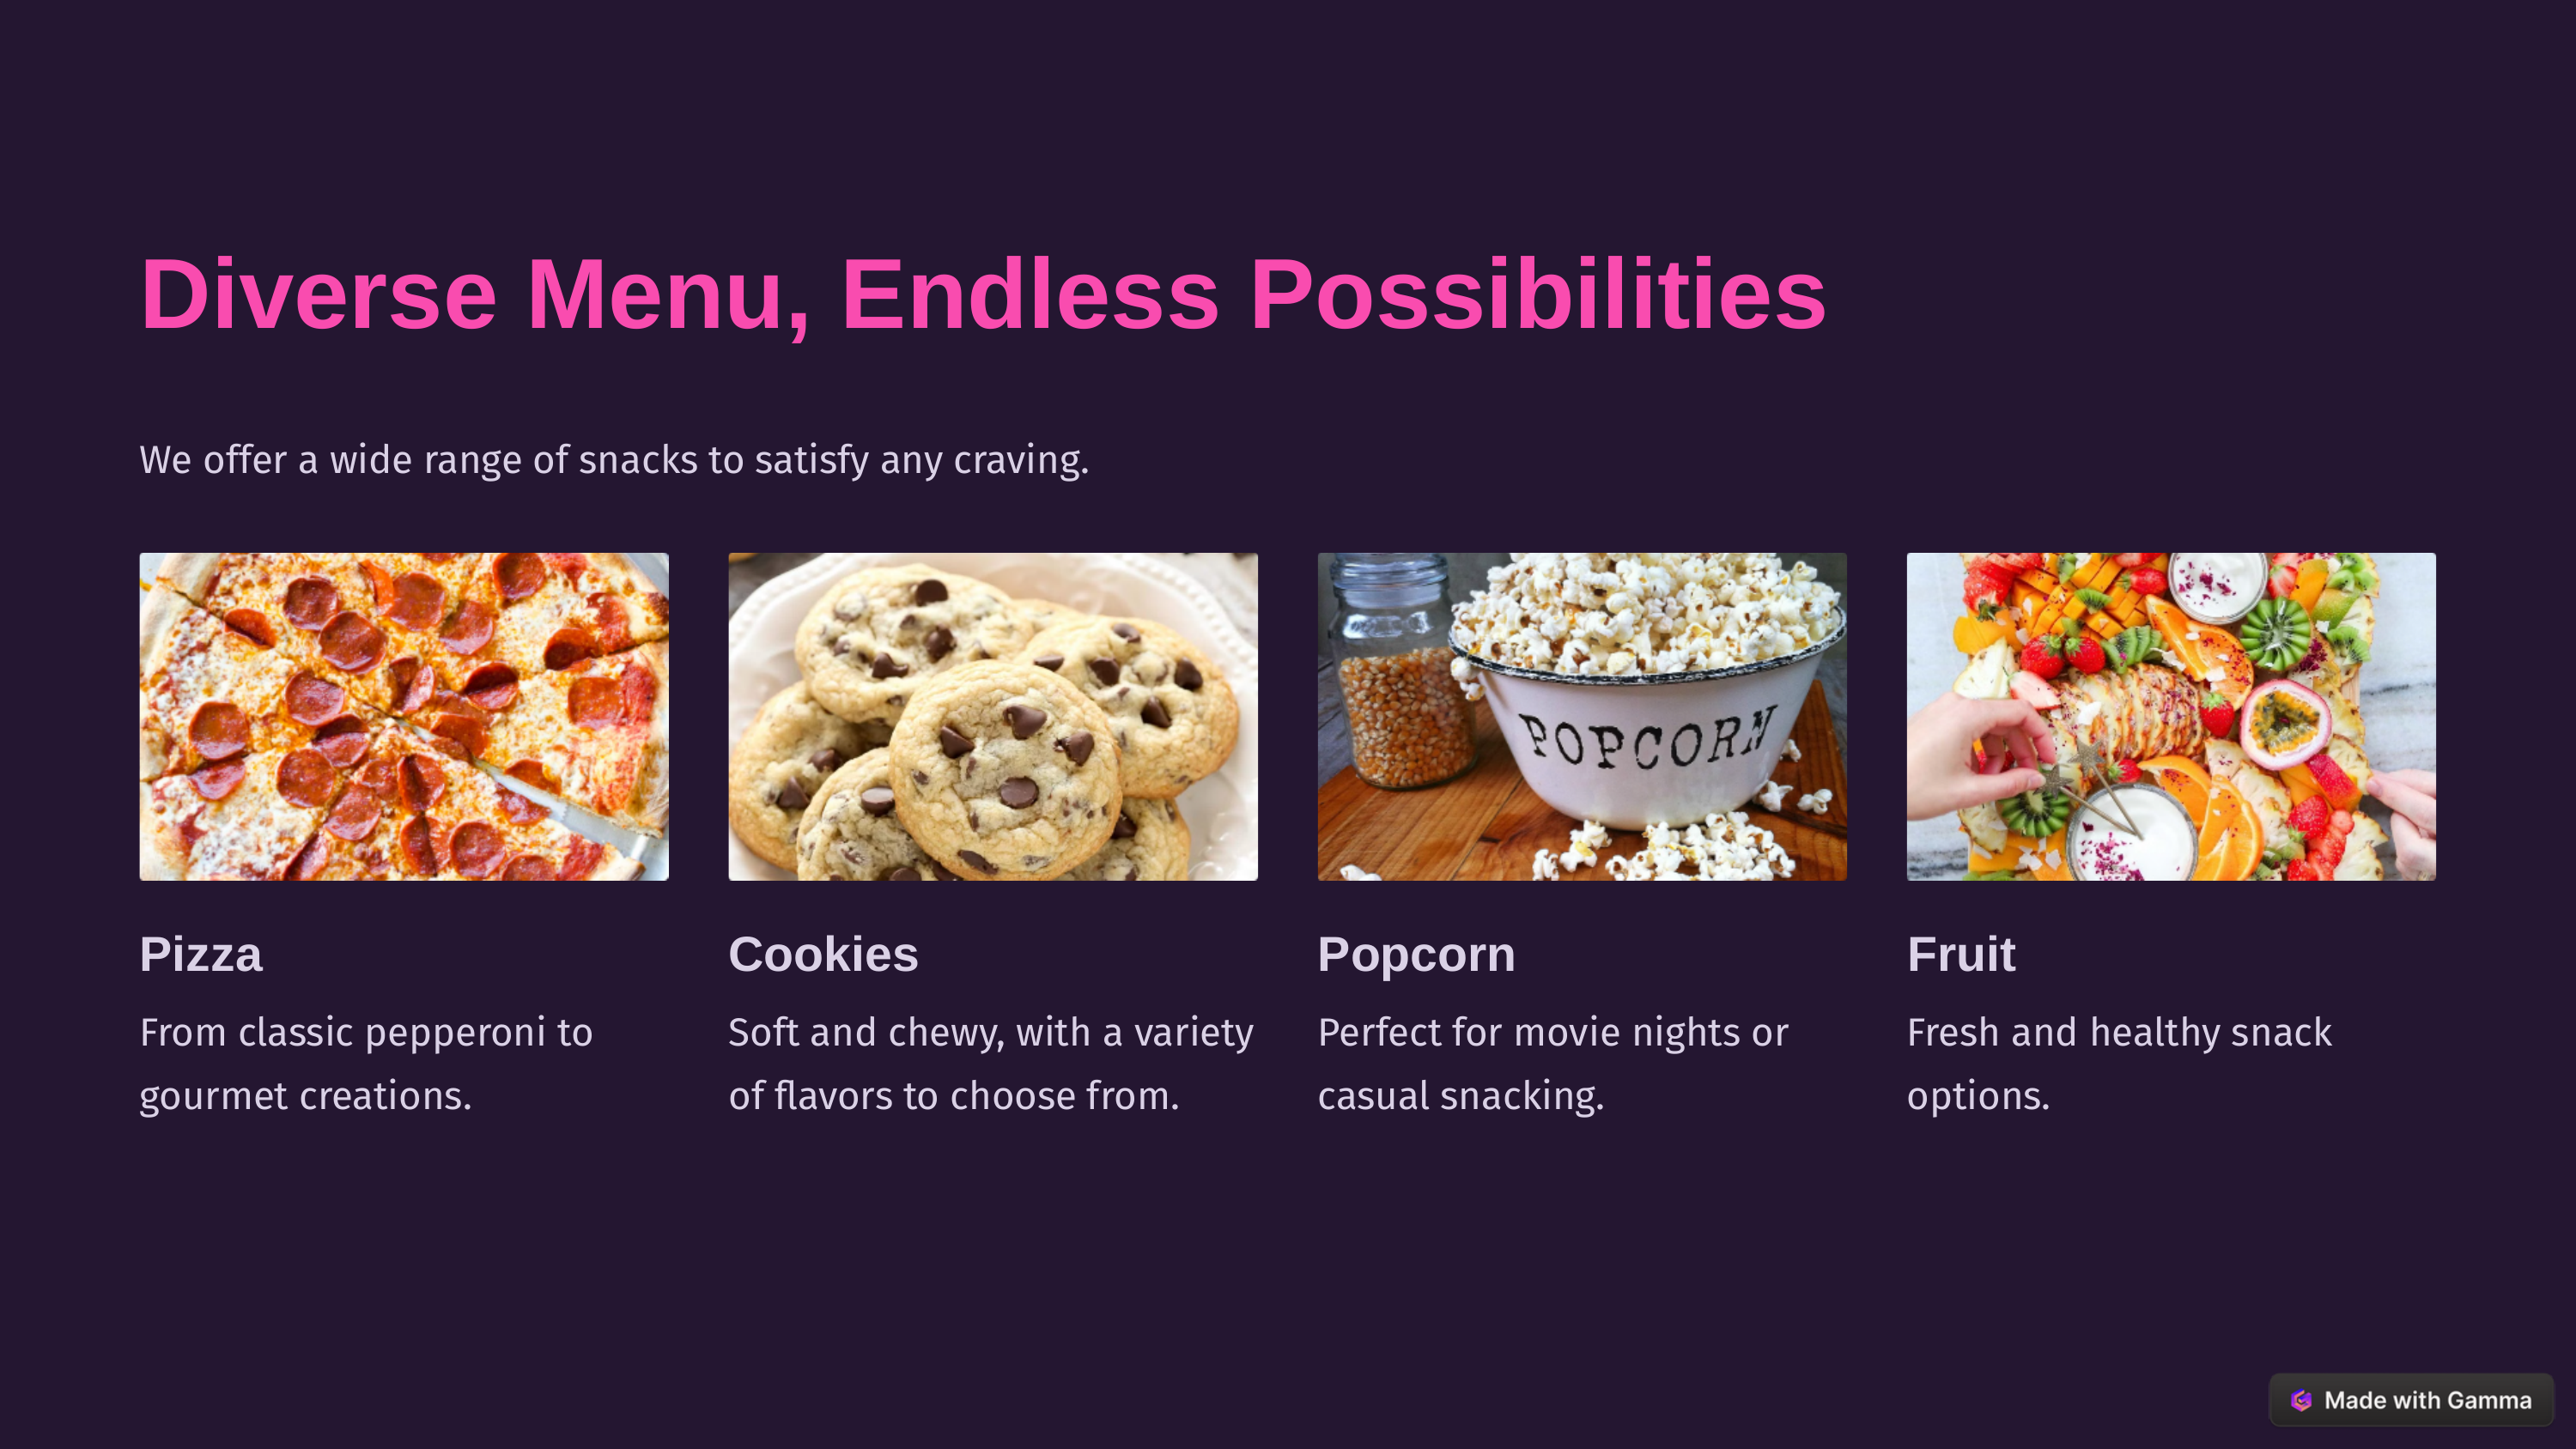

Diverse Menu, Endless Possibilities
We offer a wide range of snacks to satisfy any craving.

Pizza
Cookies
Popcorn
Fruit
From classic pepperoni to gourmet creations.
Soft and chewy, with a variety of flavors to choose from.
Perfect for movie nights or casual snacking.
Fresh and healthy snack options.